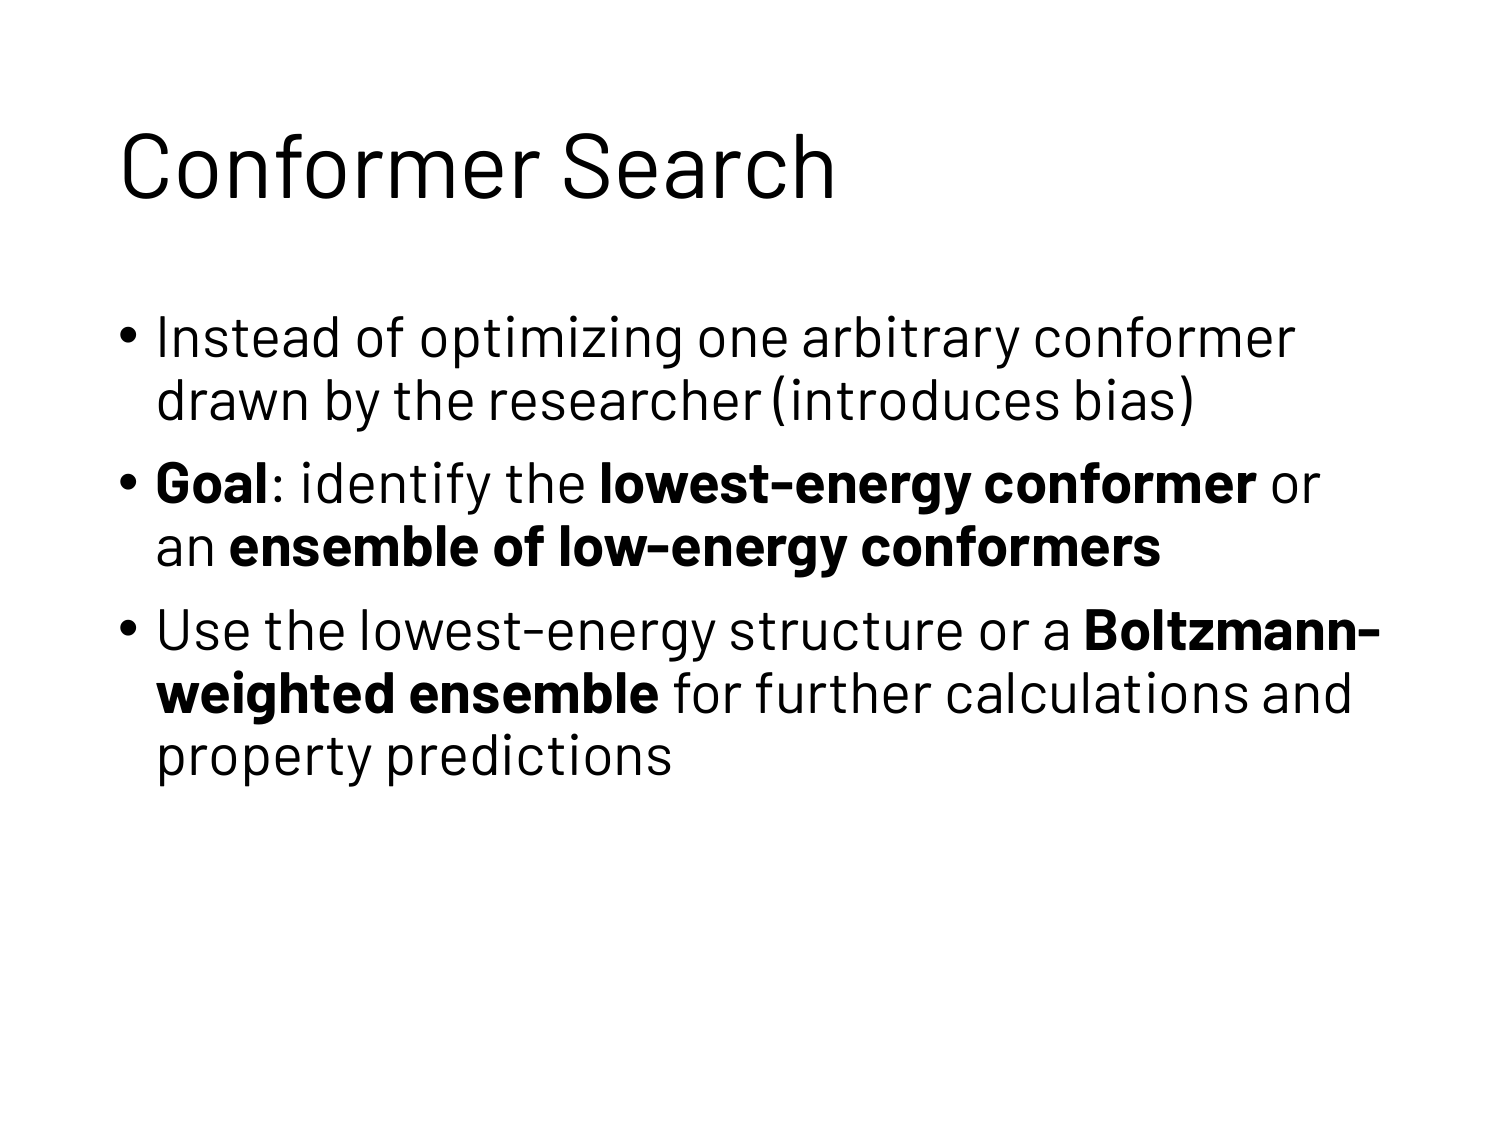

# Conformer Search
Instead of optimizing one arbitrary conformer drawn by the researcher (introduces bias)
Goal: identify the lowest-energy conformer or an ensemble of low-energy conformers
Use the lowest-energy structure or a Boltzmann-weighted ensemble for further calculations and property predictions